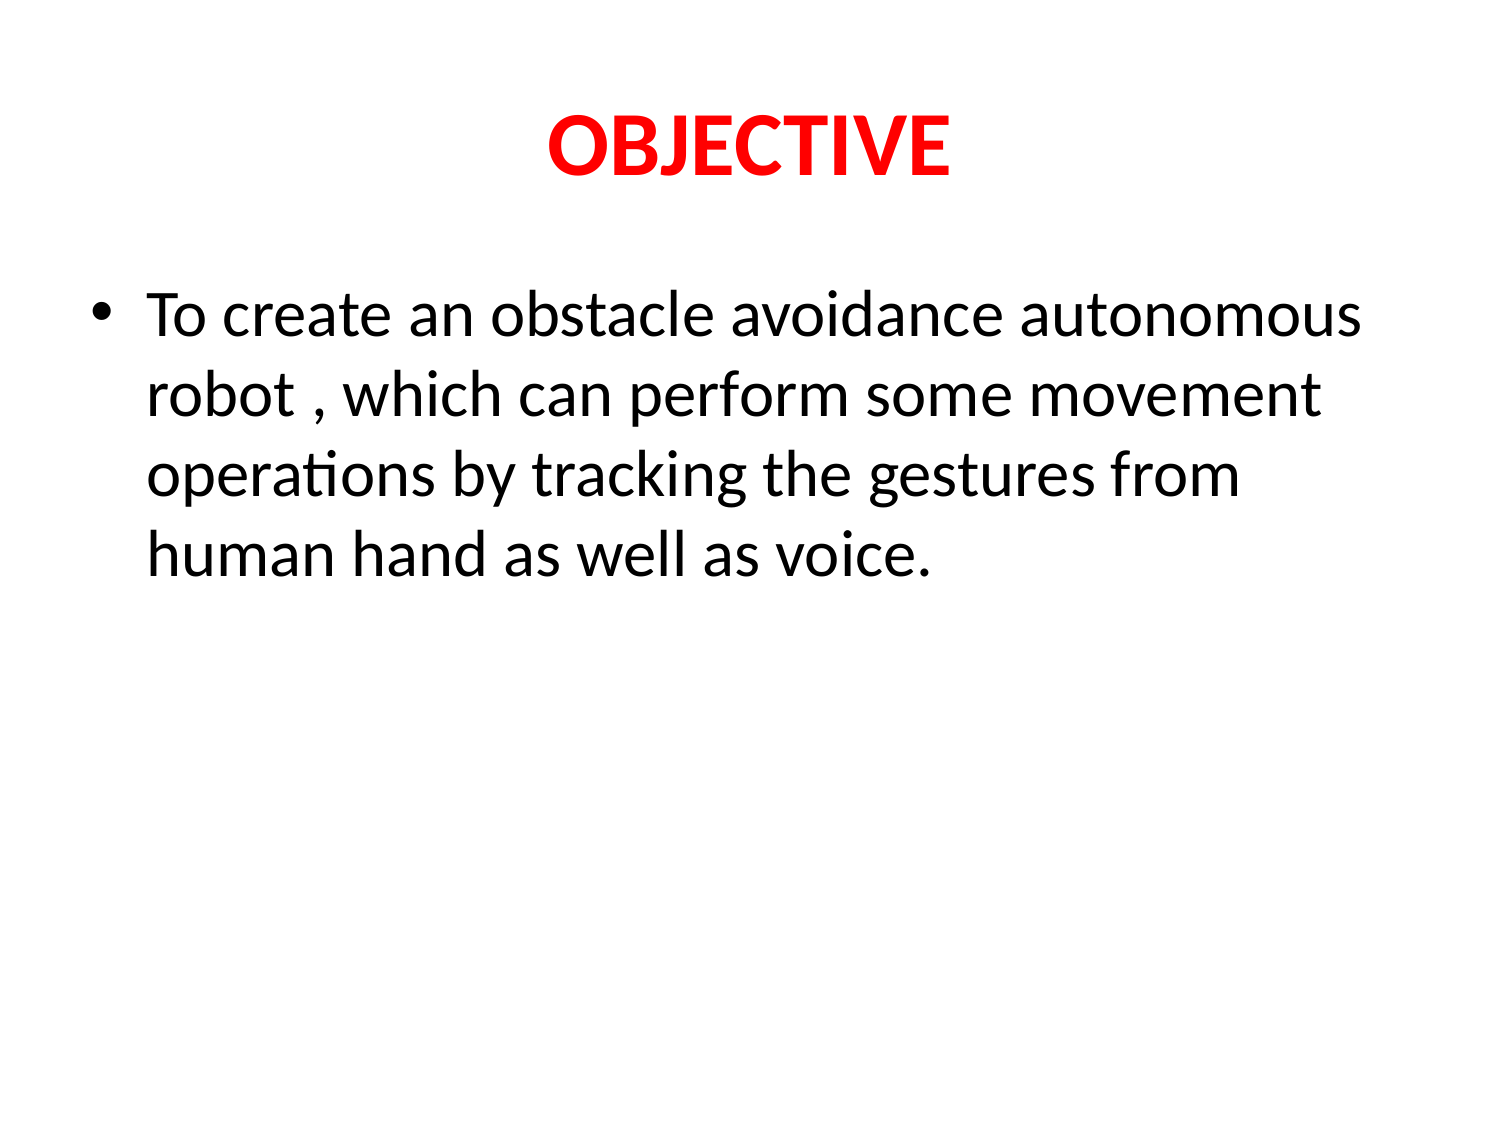

# OBJECTIVE
To create an obstacle avoidance autonomous robot , which can perform some movement operations by tracking the gestures from human hand as well as voice.